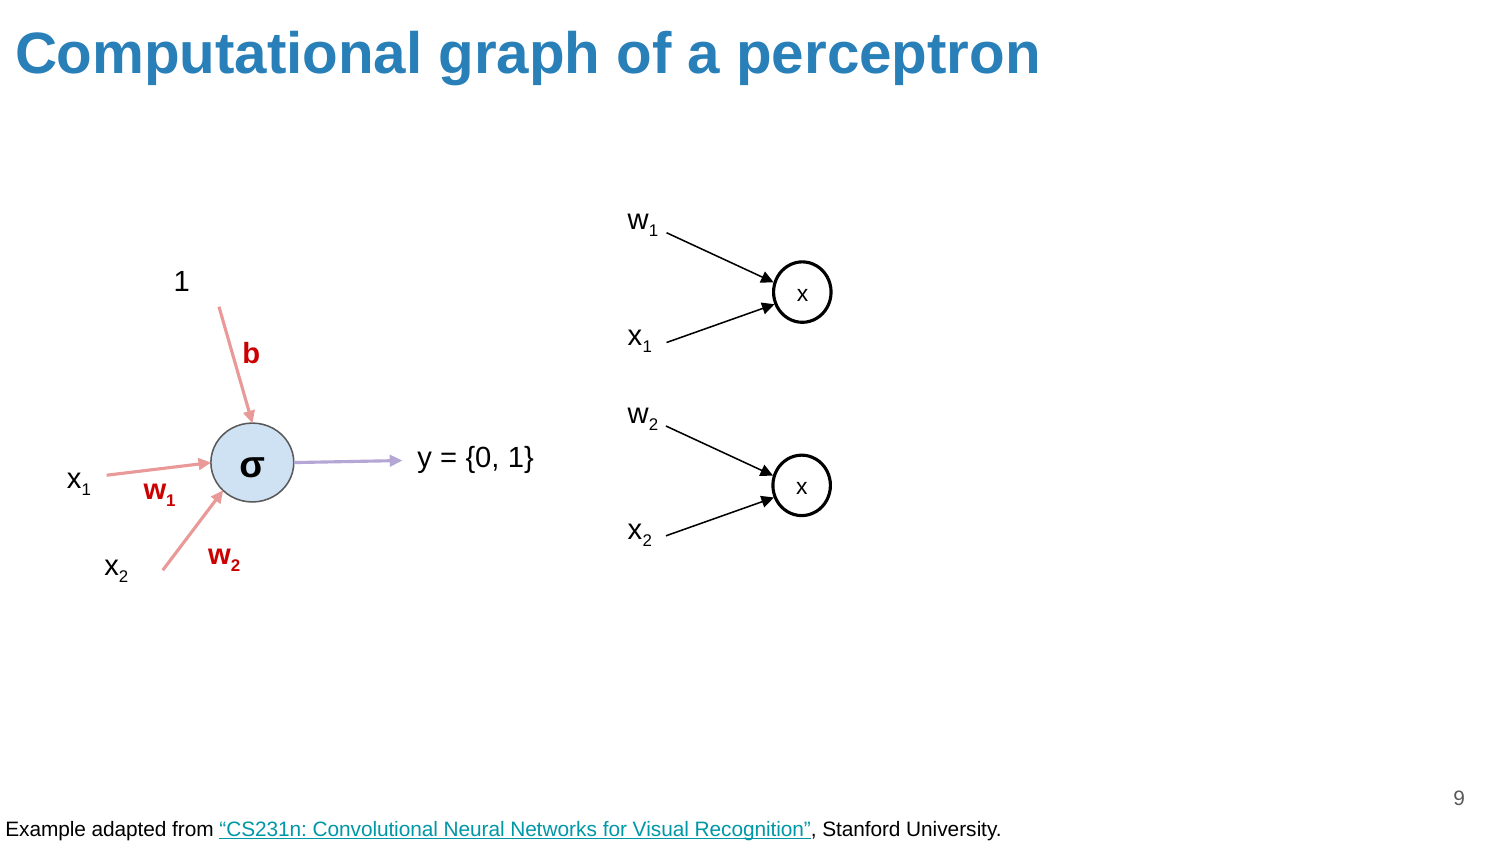

# Computational graph of a perceptron

w1
1
x
x1
b
w2
σ
y = {0, 1}
x1
w1
x
x2
w2
x2
9
Example adapted from “CS231n: Convolutional Neural Networks for Visual Recognition”, Stanford University.